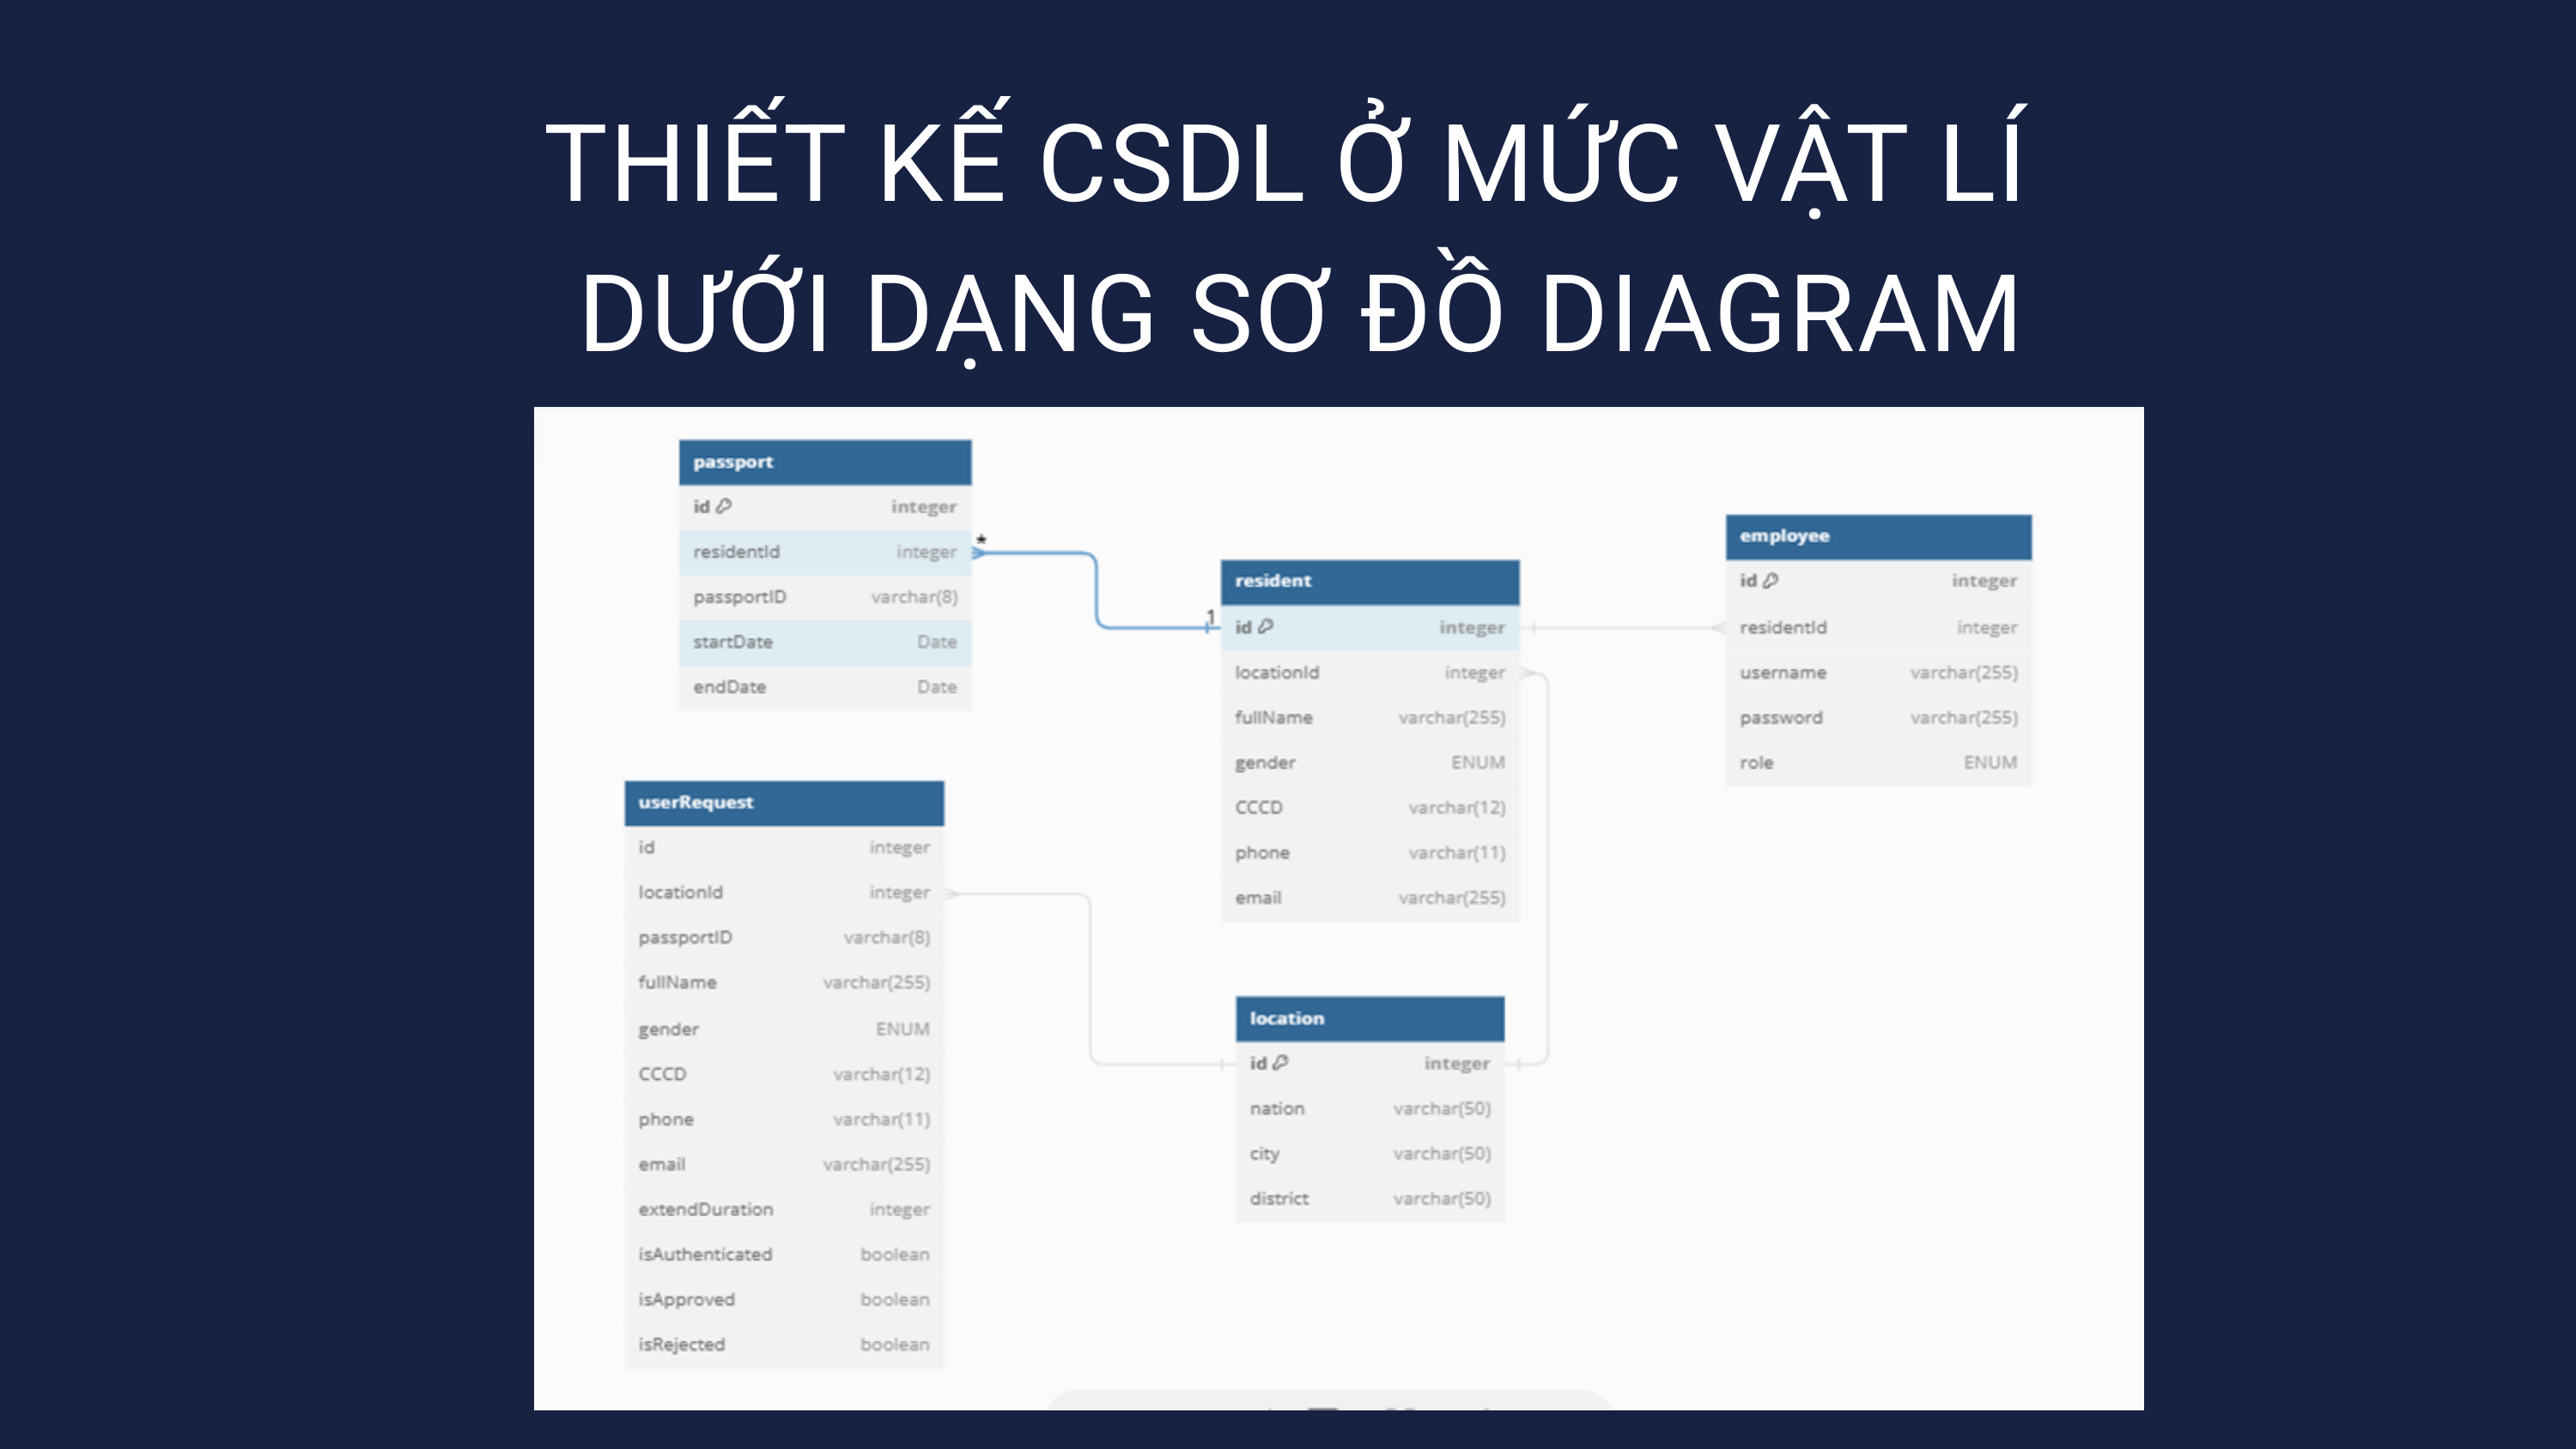

THIẾT KẾ CSDL Ở MỨC VẬT LÍ  DƯỚI DẠNG SƠ ĐỒ DIAGRAM